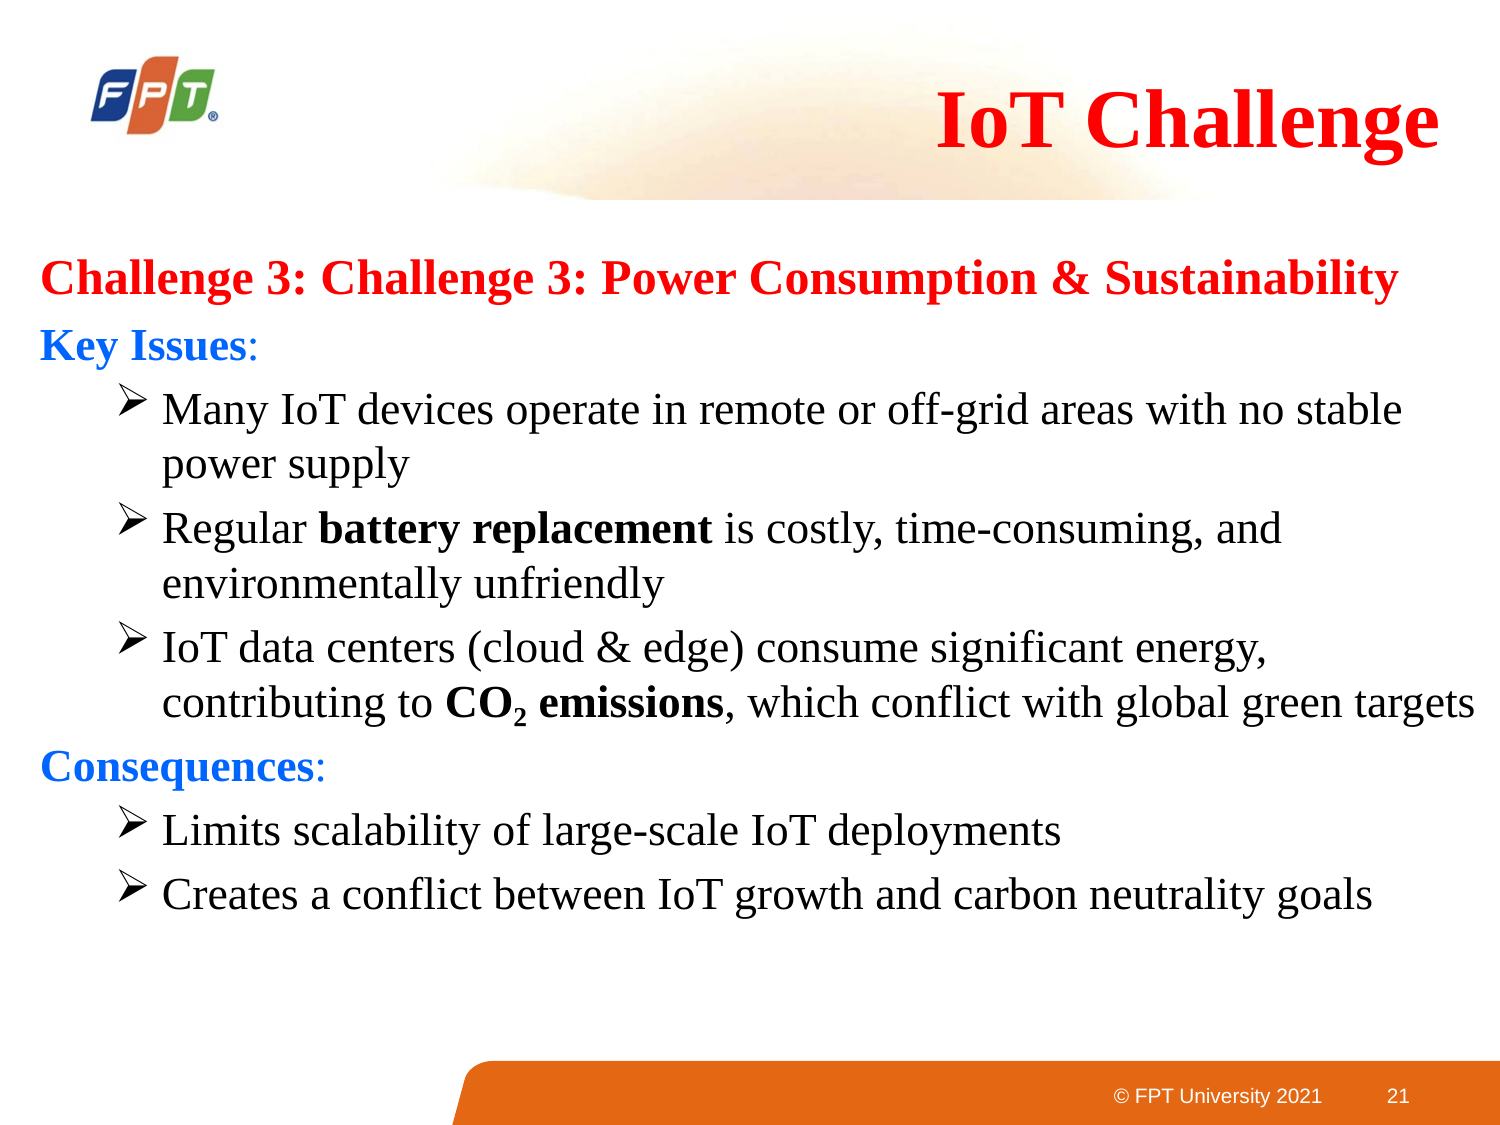

# IoT Challenge
Challenge 3: Challenge 3: Power Consumption & Sustainability
Key Issues:
Many IoT devices operate in remote or off-grid areas with no stable power supply
Regular battery replacement is costly, time-consuming, and environmentally unfriendly
IoT data centers (cloud & edge) consume significant energy, contributing to CO₂ emissions, which conflict with global green targets
Consequences:
Limits scalability of large-scale IoT deployments
Creates a conflict between IoT growth and carbon neutrality goals